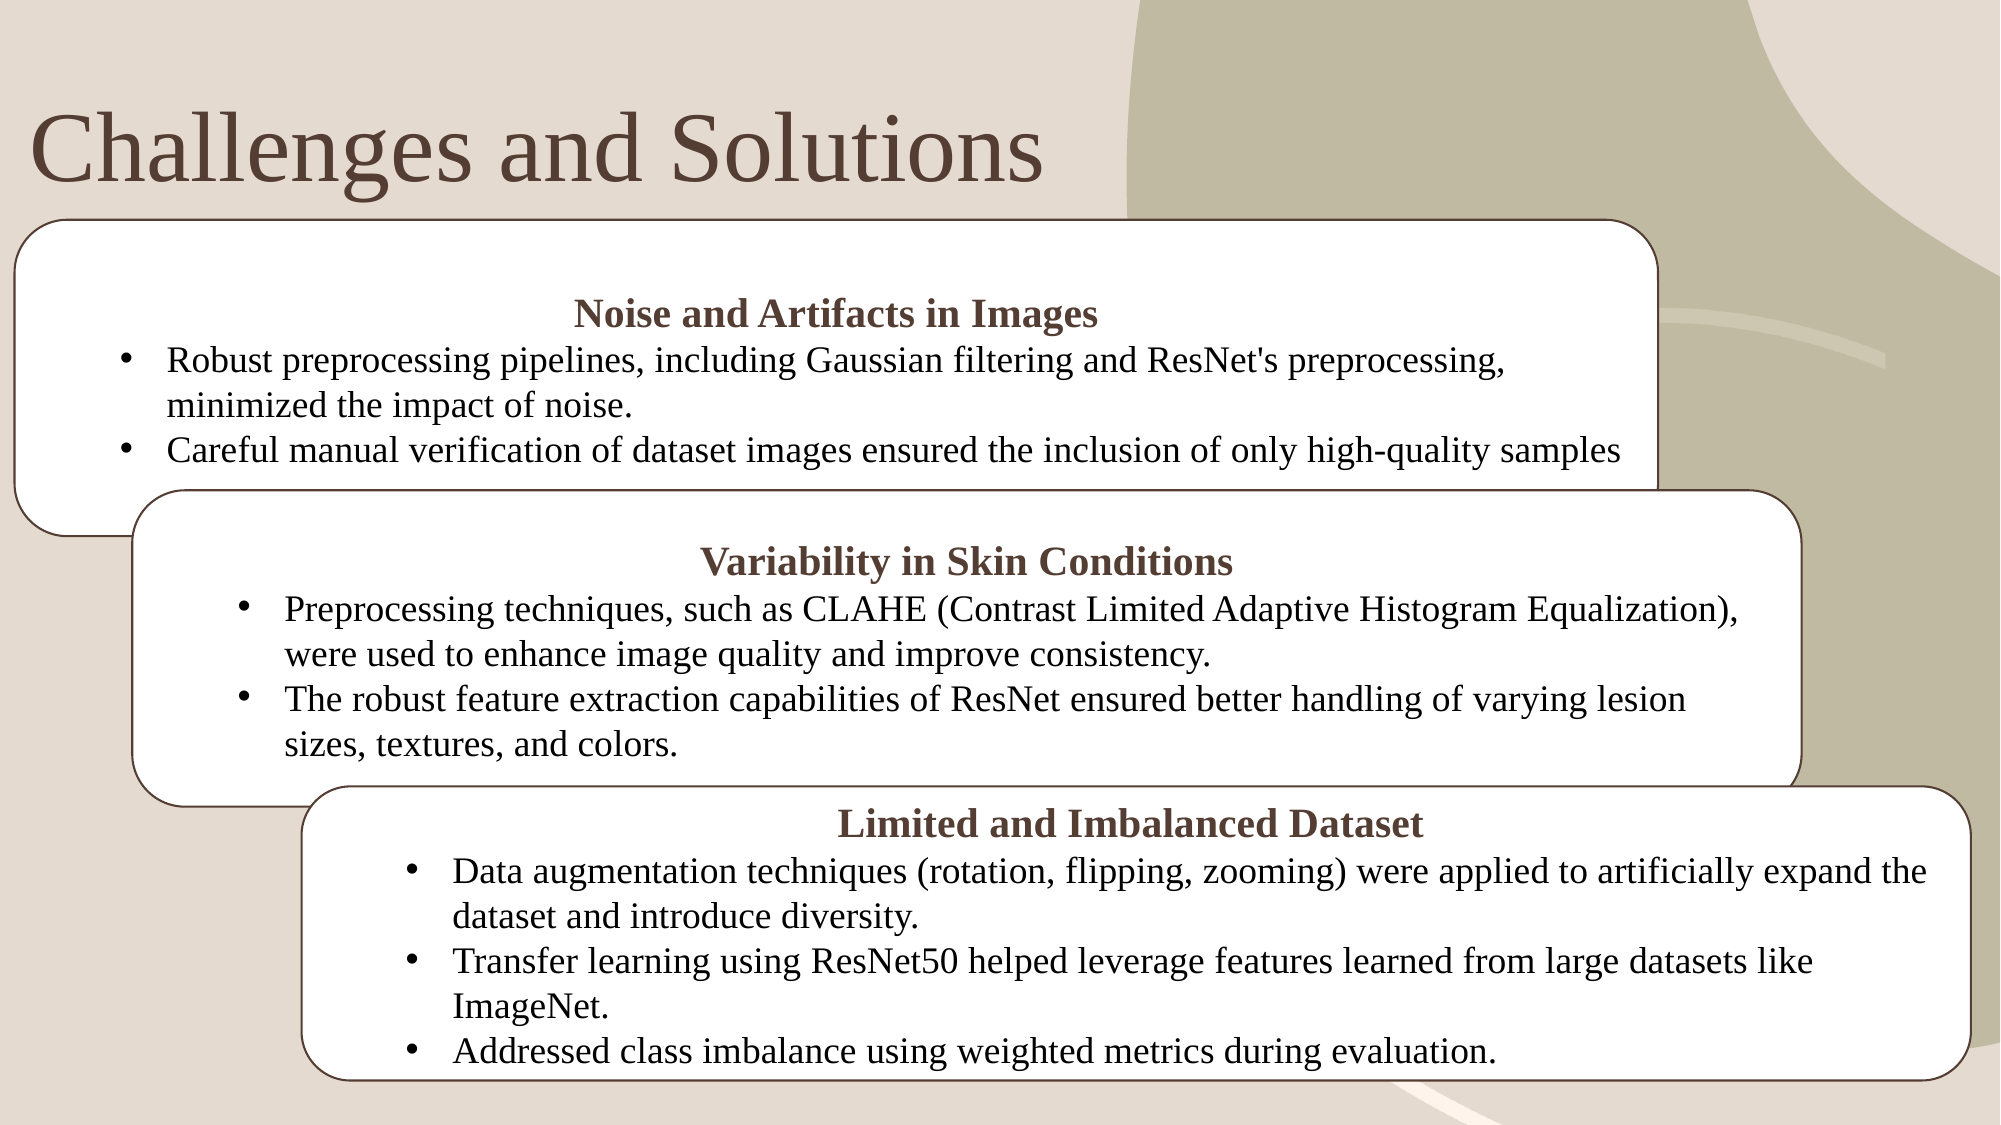

# Challenges and Solutions
Noise and Artifacts in Images
Robust preprocessing pipelines, including Gaussian filtering and ResNet's preprocessing, minimized the impact of noise.
Careful manual verification of dataset images ensured the inclusion of only high-quality samples
Variability in Skin Conditions
Preprocessing techniques, such as CLAHE (Contrast Limited Adaptive Histogram Equalization), were used to enhance image quality and improve consistency.
The robust feature extraction capabilities of ResNet ensured better handling of varying lesion sizes, textures, and colors.
Limited and Imbalanced Dataset
Data augmentation techniques (rotation, flipping, zooming) were applied to artificially expand the dataset and introduce diversity.
Transfer learning using ResNet50 helped leverage features learned from large datasets like ImageNet.
Addressed class imbalance using weighted metrics during evaluation.